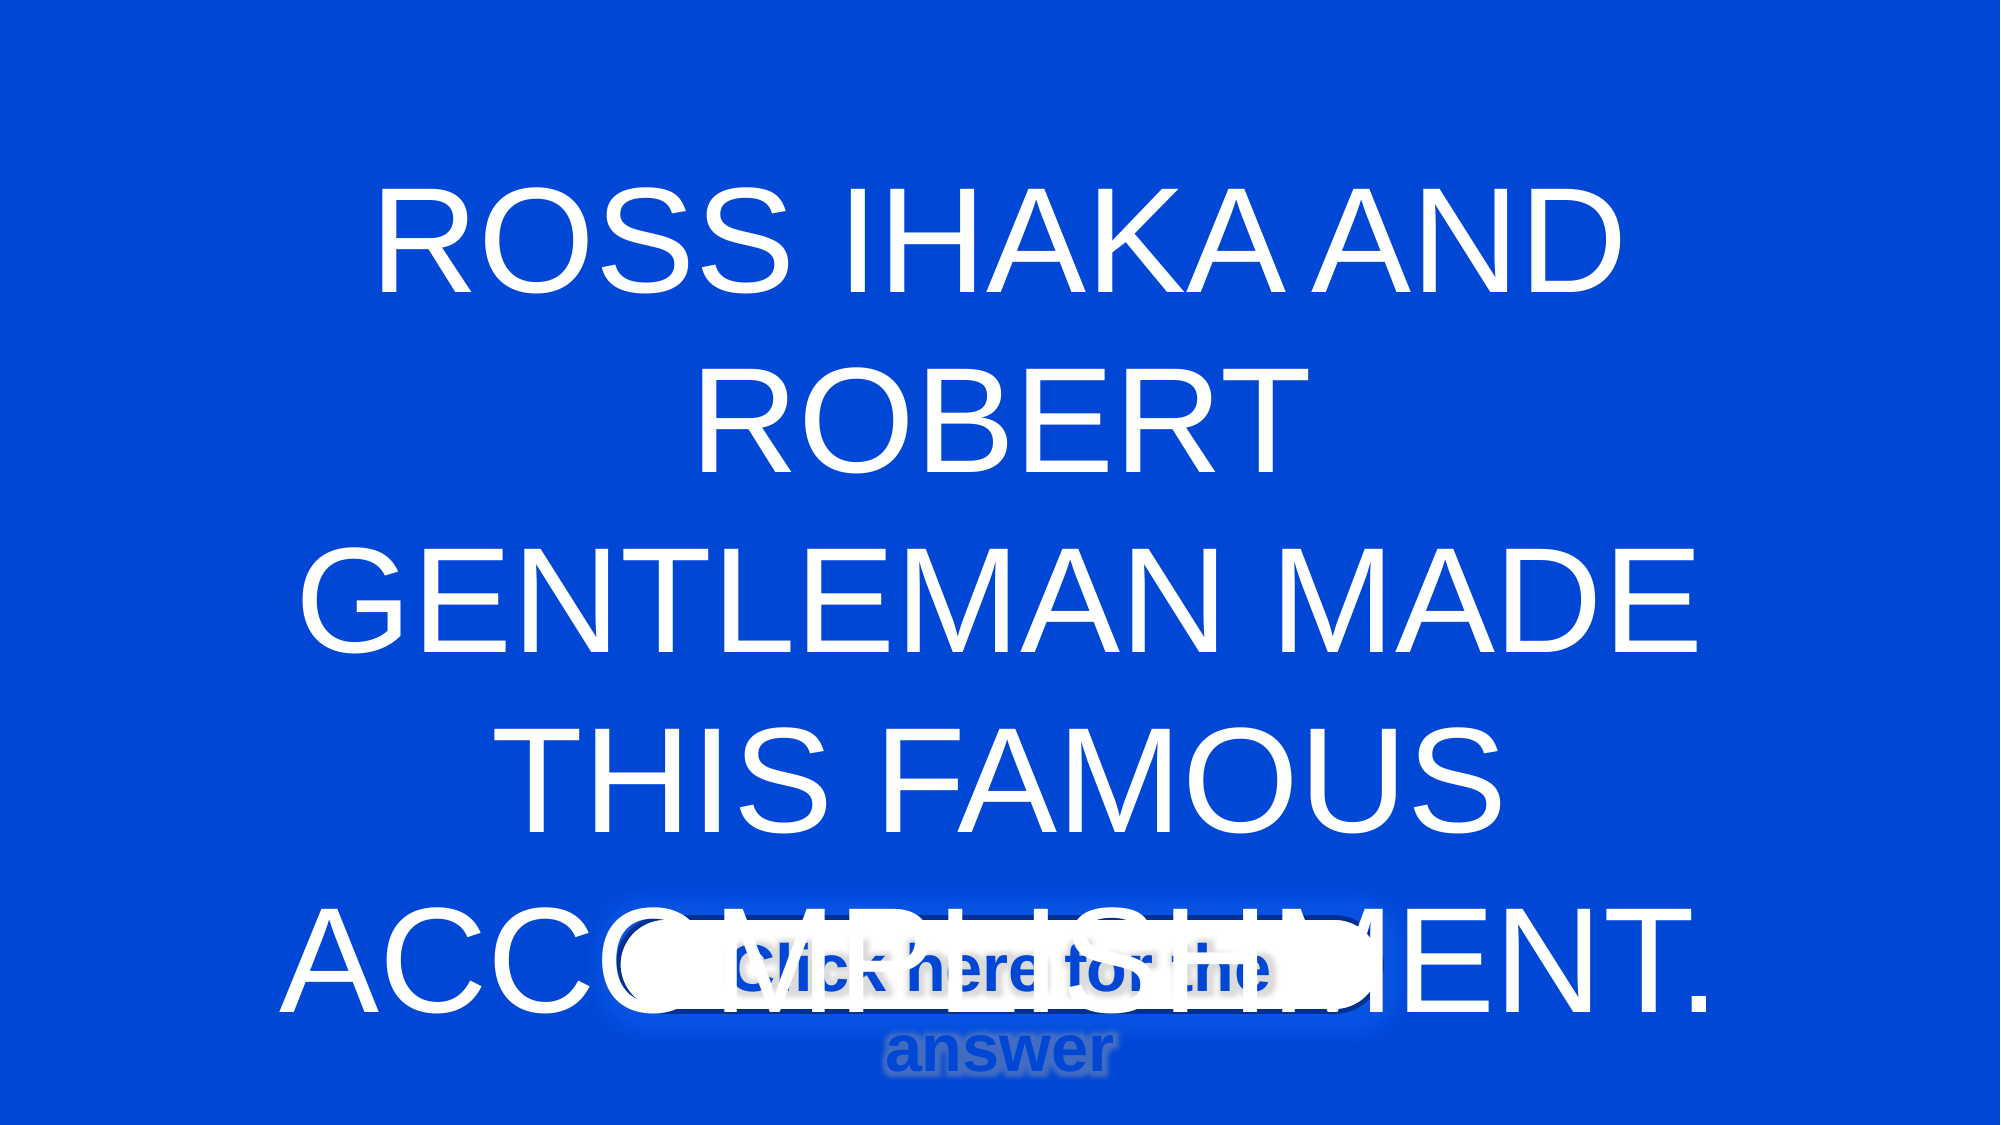

ROSS IHAKA AND ROBERT GENTLEMAN MADE THIS FAMOUS ACCOMPLISHMENT.
Click here for the answer